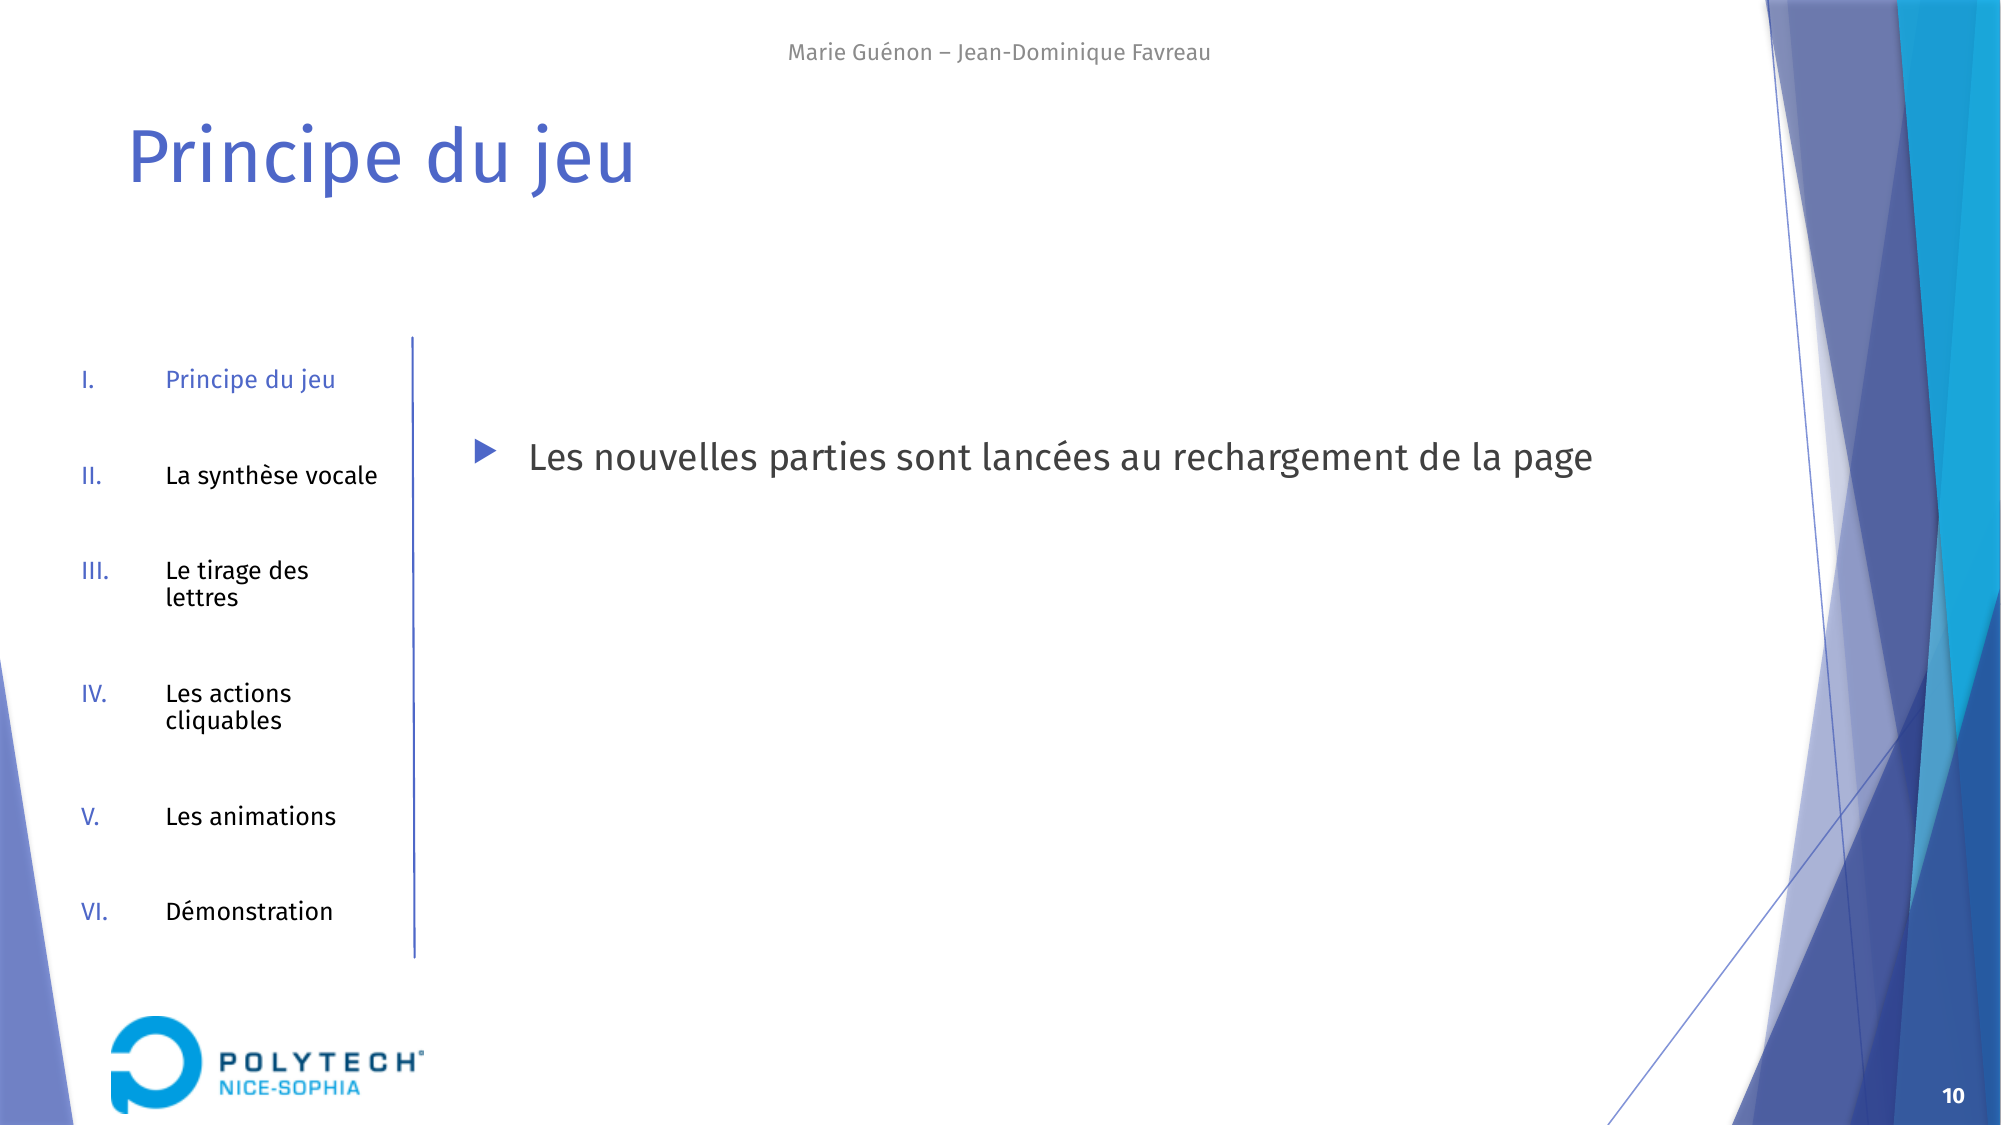

Marie Guénon – Jean-Dominique Favreau
# Principe du jeu
Principe du jeu

La synthèse vocale

Le tirage des lettres

Les actions cliquables

Les animations

Démonstration

Les nouvelles parties sont lancées au rechargement de la page
10